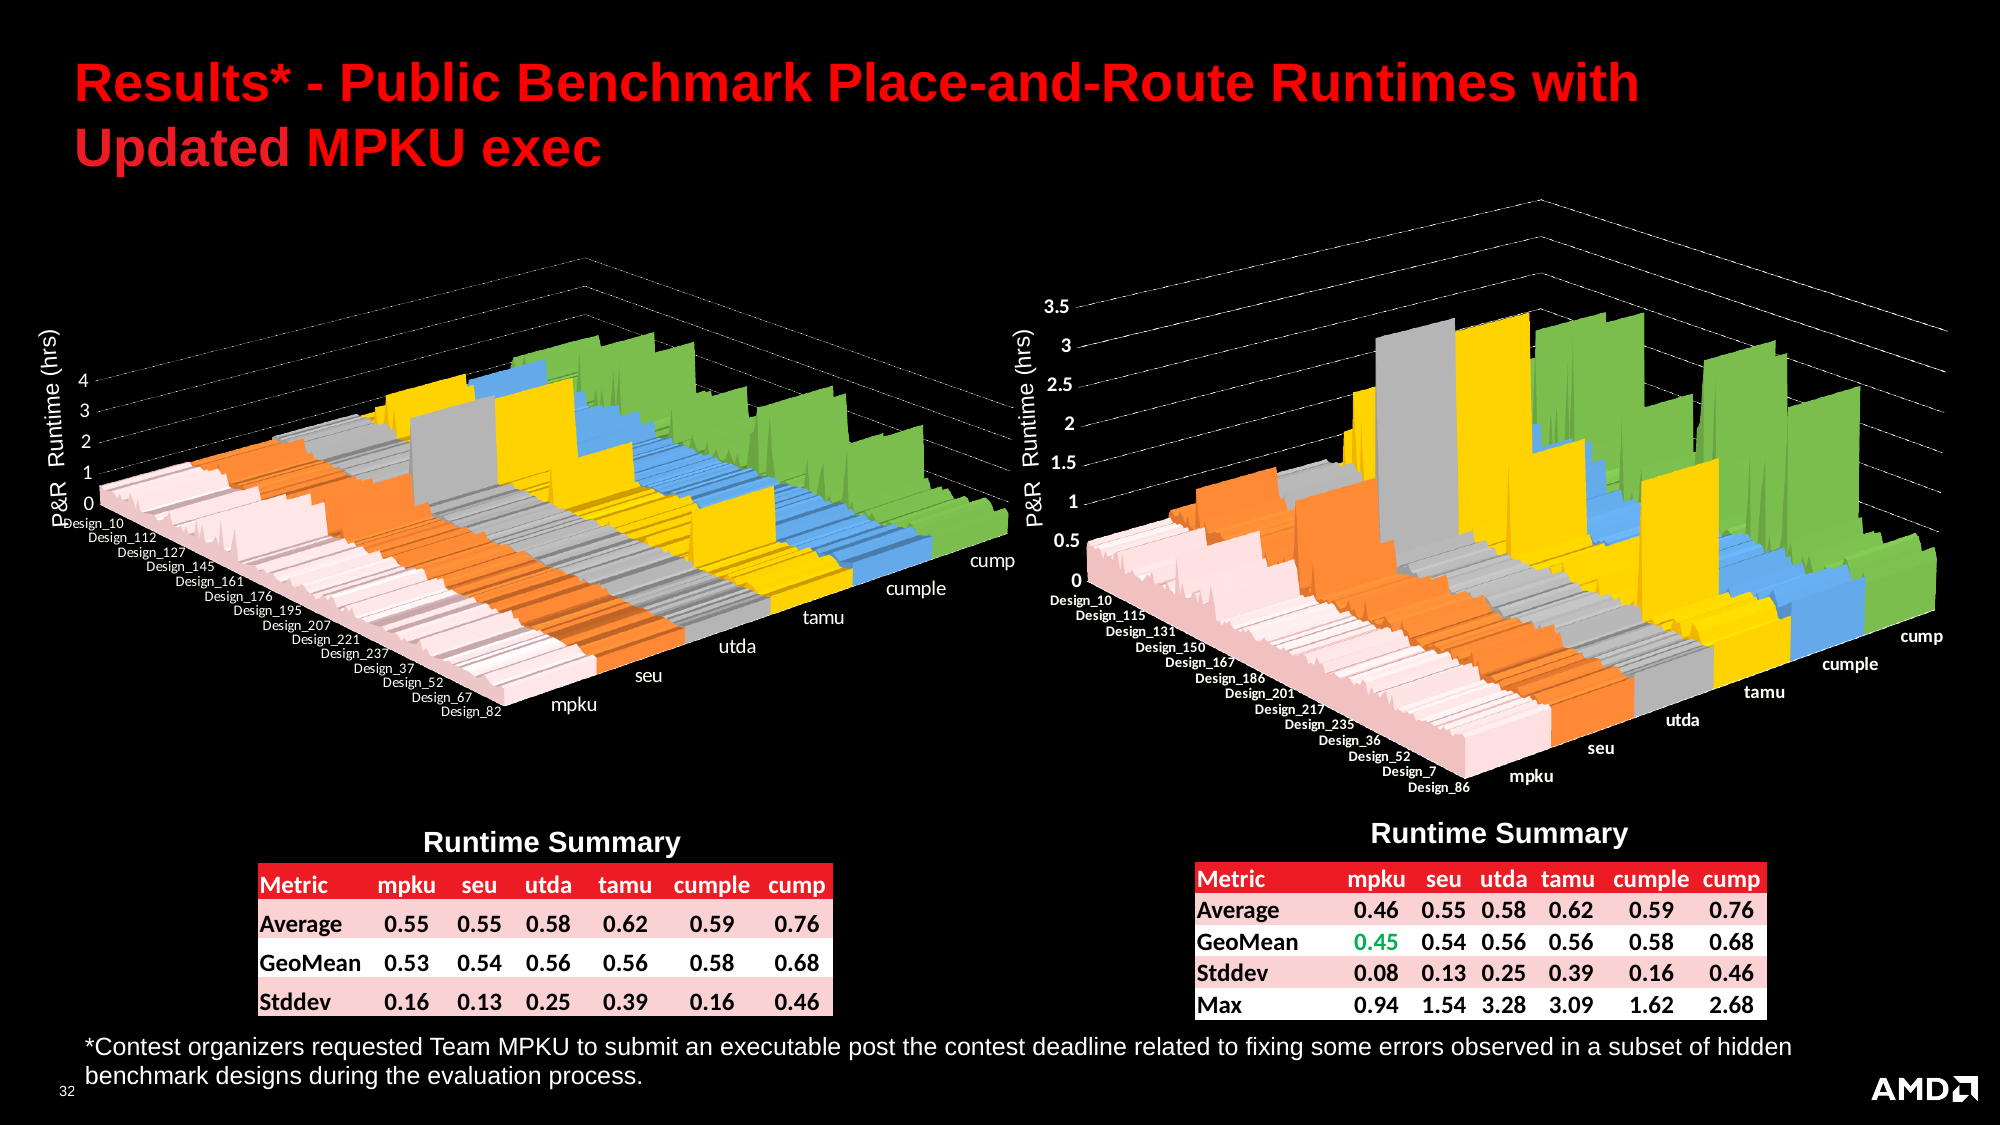

# Results* - Public Benchmark Place-and-Route Runtimes with Updated MPKU exec

[unsupported chart]

[unsupported chart]

P&R  Runtime (hrs)
P&R  Runtime (hrs)
Runtime Summary
Runtime Summary
| Metric | mpku | seu | utda | tamu | cumple | cump |
| --- | --- | --- | --- | --- | --- | --- |
| Average | 0.46 | 0.55 | 0.58 | 0.62 | 0.59 | 0.76 |
| GeoMean | 0.45 | 0.54 | 0.56 | 0.56 | 0.58 | 0.68 |
| Stddev | 0.08 | 0.13 | 0.25 | 0.39 | 0.16 | 0.46 |
| Max | 0.94 | 1.54 | 3.28 | 3.09 | 1.62 | 2.68 |
| Metric | mpku | seu | utda | tamu | cumple | cump |
| --- | --- | --- | --- | --- | --- | --- |
| Average | 0.55 | 0.55 | 0.58 | 0.62 | 0.59 | 0.76 |
| GeoMean | 0.53 | 0.54 | 0.56 | 0.56 | 0.58 | 0.68 |
| Stddev | 0.16 | 0.13 | 0.25 | 0.39 | 0.16 | 0.46 |
*Contest organizers requested Team MPKU to submit an executable post the contest deadline related to fixing some errors observed in a subset of hidden benchmark designs during the evaluation process.